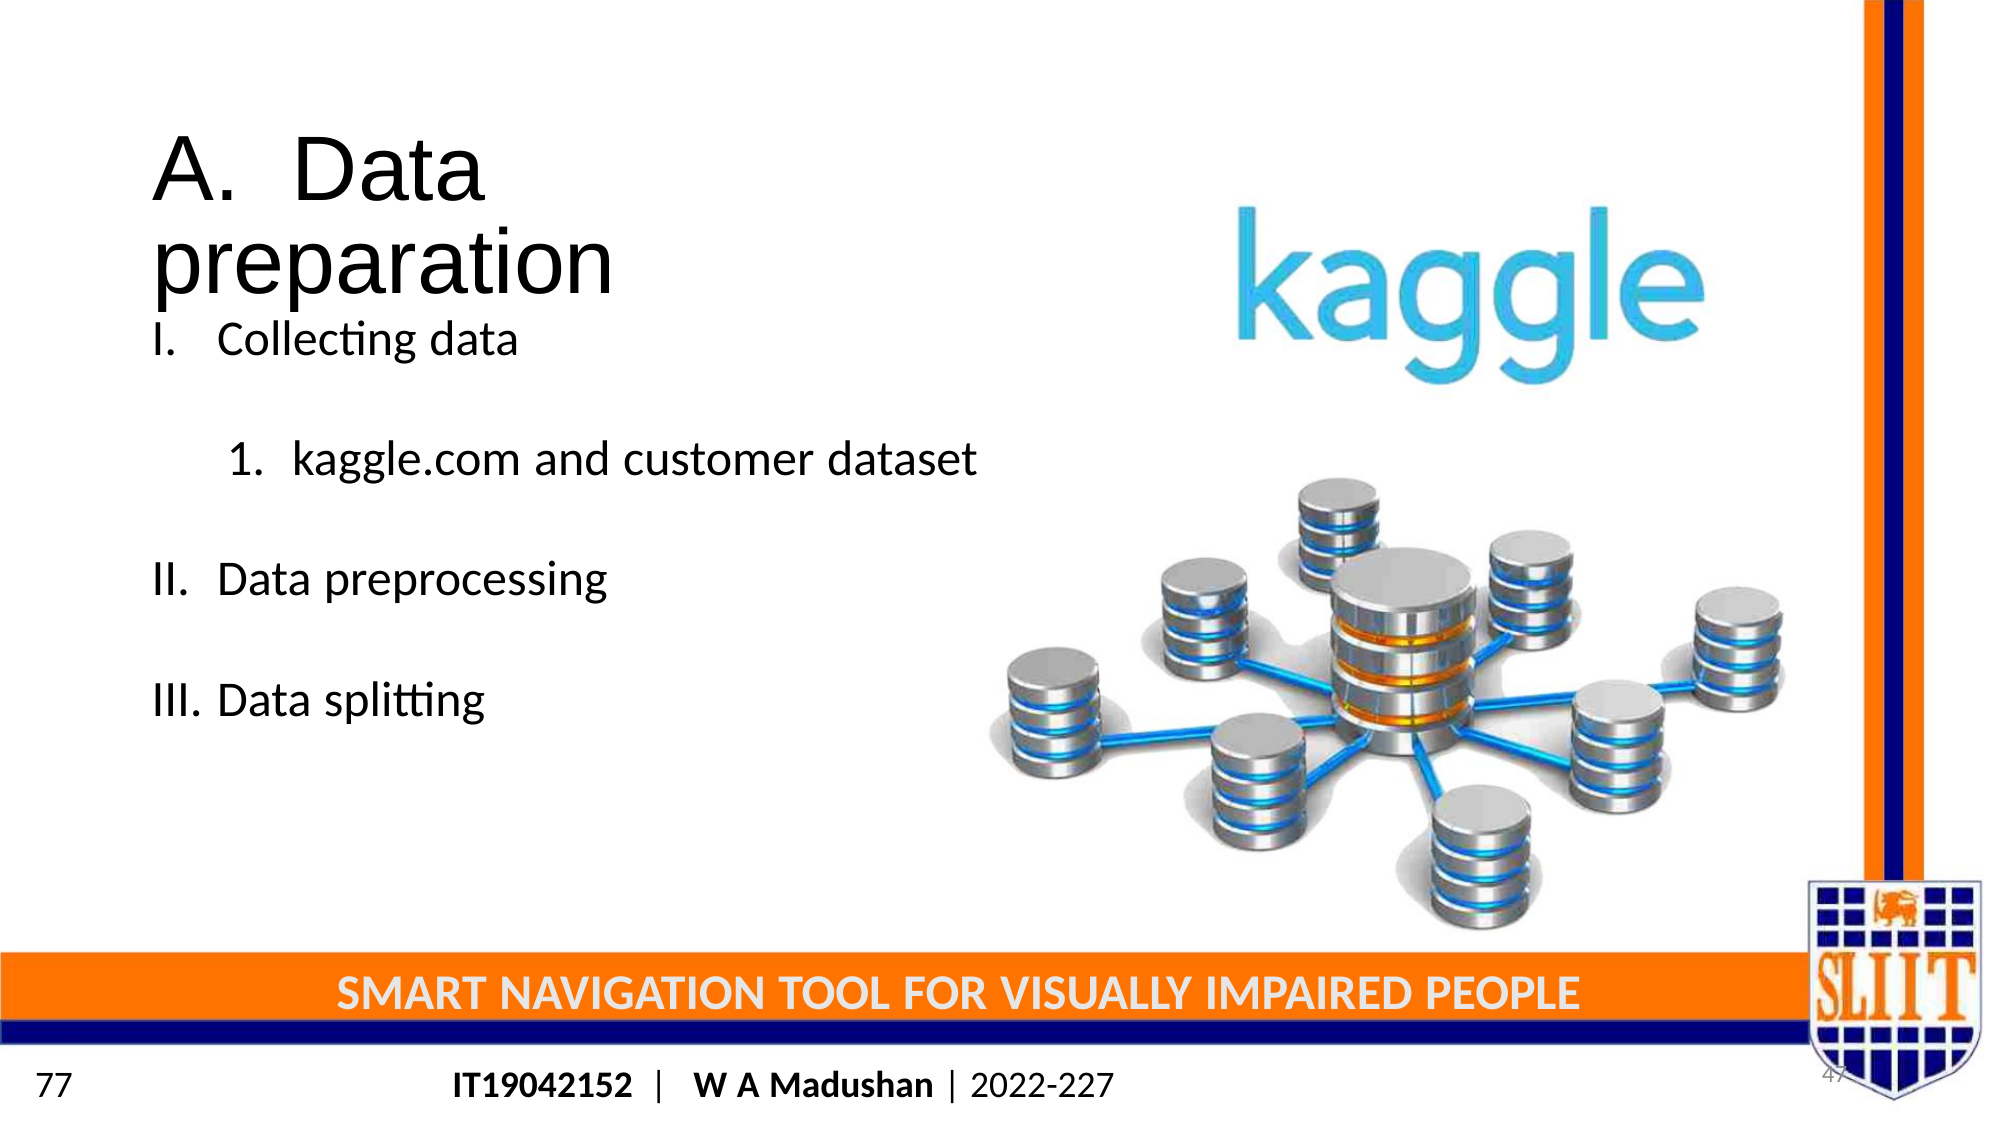

A. Data preparation
I. Collecting data
1. kaggle.com and customer dataset
II. Data preprocessing
III. Data splitting
SMART NAVIGATION TOOL FOR VISUALLY IMPAIRED PEOPLE
47
77
IT19042152 | W A Madushan | 2022-227